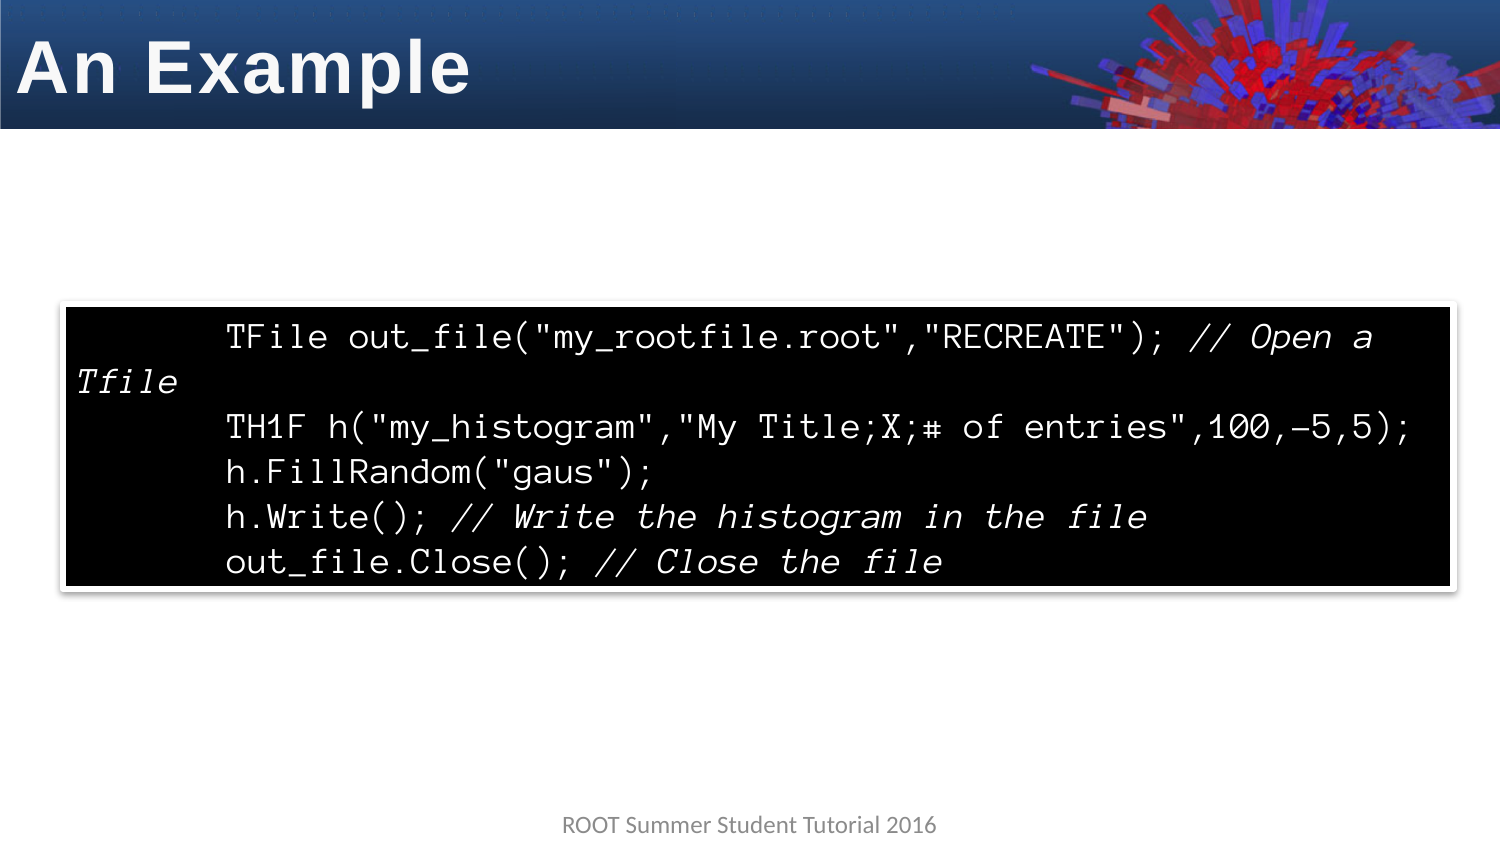

An Example
	TFile out_file("my_rootfile.root","RECREATE"); // Open a Tfile
	TH1F h("my_histogram","My Title;X;# of entries",100,-5,5);
 	h.FillRandom("gaus");
  	h.Write(); // Write the histogram in the file
 	out_file.Close(); // Close the file
ROOT Summer Student Tutorial 2016